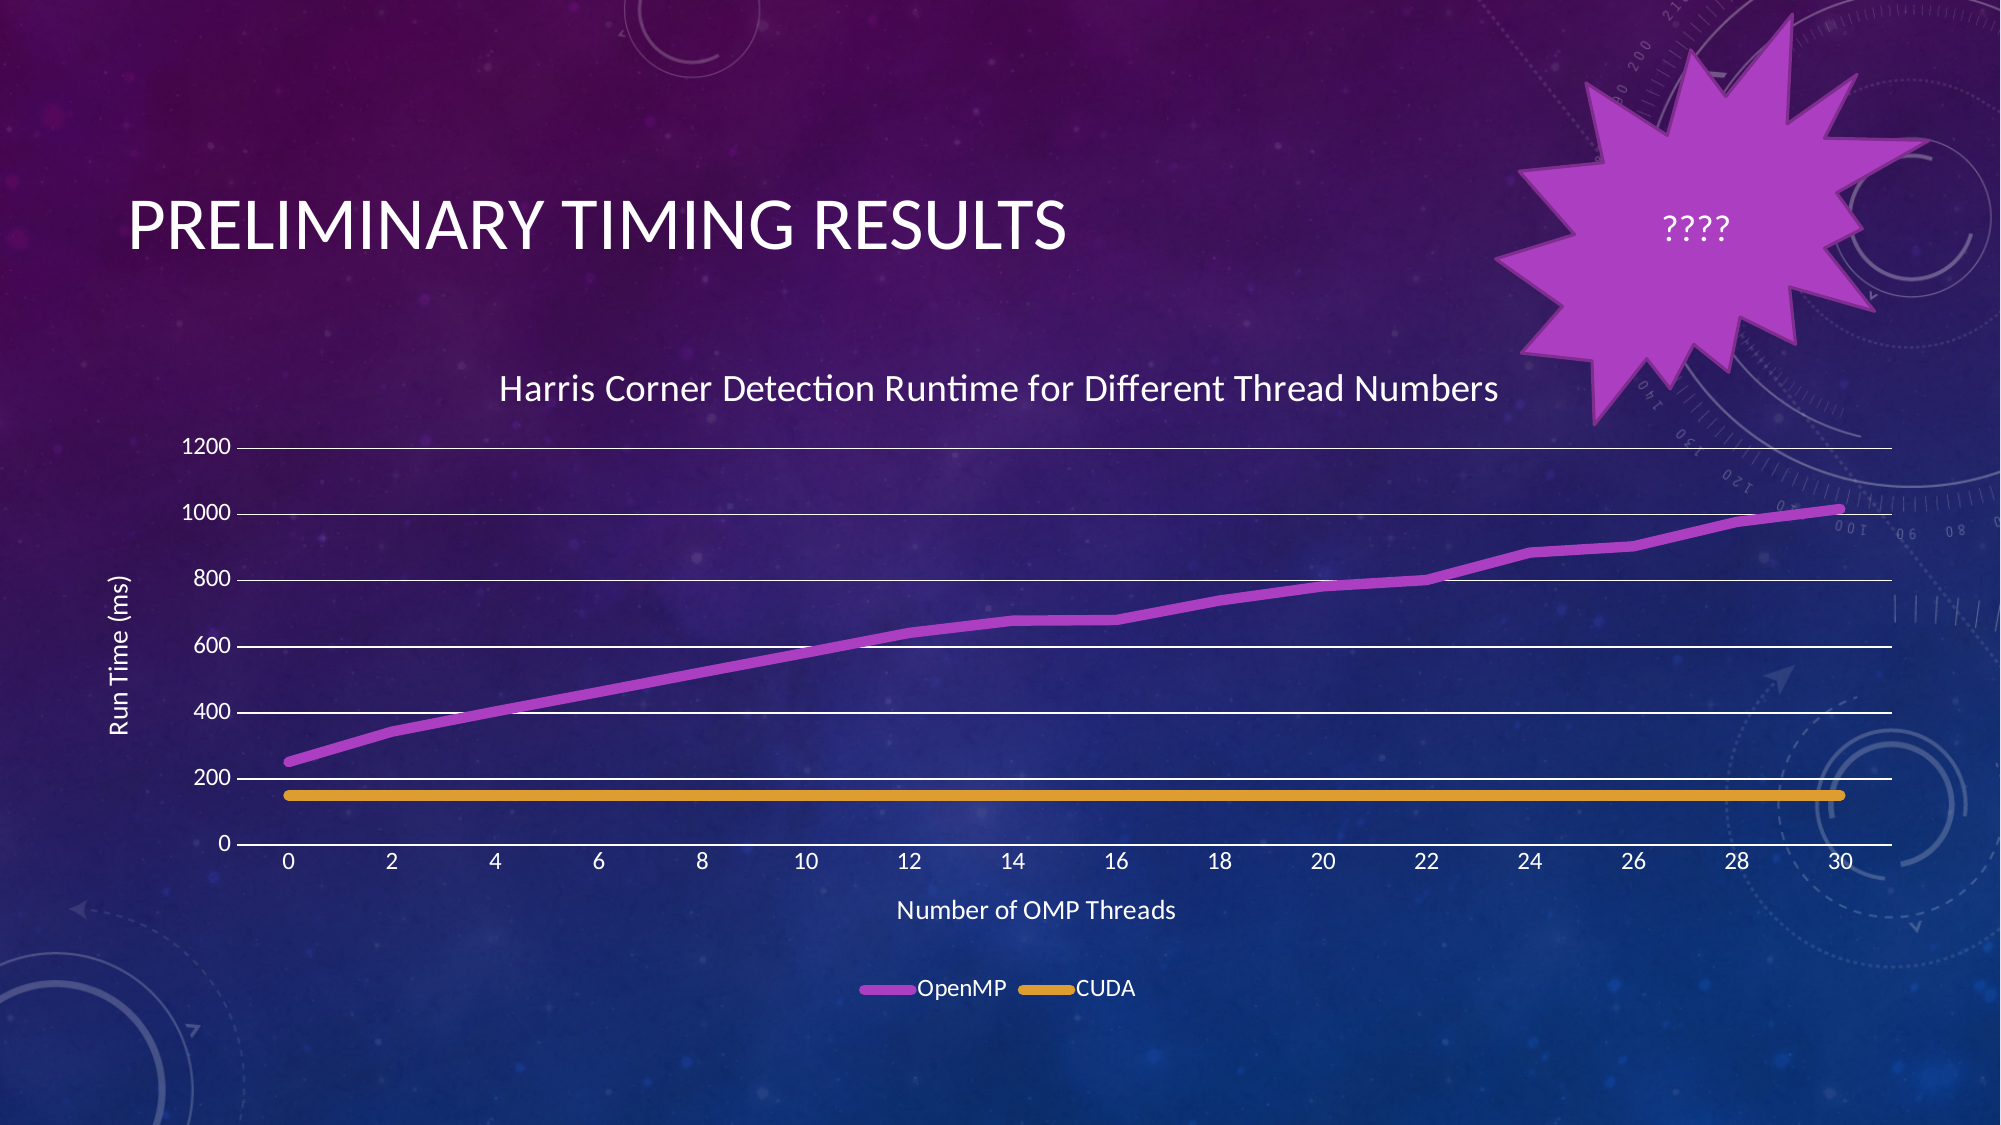

????
# Preliminary Timing Results

### Chart: Harris Corner Detection Runtime for Different Thread Numbers

| Category | OpenMP | CUDA |
|---|---|---|
| 0.0 | 251.0 | 150.0 |
| 2.0 | 343.0 | 150.0 |
| 4.0 | 404.0 | 150.0 |
| 6.0 | 463.0 | 150.0 |
| 8.0 | 523.0 | 150.0 |
| 10.0 | 582.0 | 150.0 |
| 12.0 | 642.0 | 150.0 |
| 14.0 | 679.0 | 150.0 |
| 16.0 | 681.0 | 150.0 |
| 18.0 | 740.0 | 150.0 |
| 20.0 | 783.0 | 150.0 |
| 22.0 | 802.0 | 150.0 |
| 24.0 | 885.0 | 150.0 |
| 26.0 | 904.0 | 150.0 |
| 28.0 | 978.0 | 150.0 |
| 30.0 | 1017.0 | 150.0 |